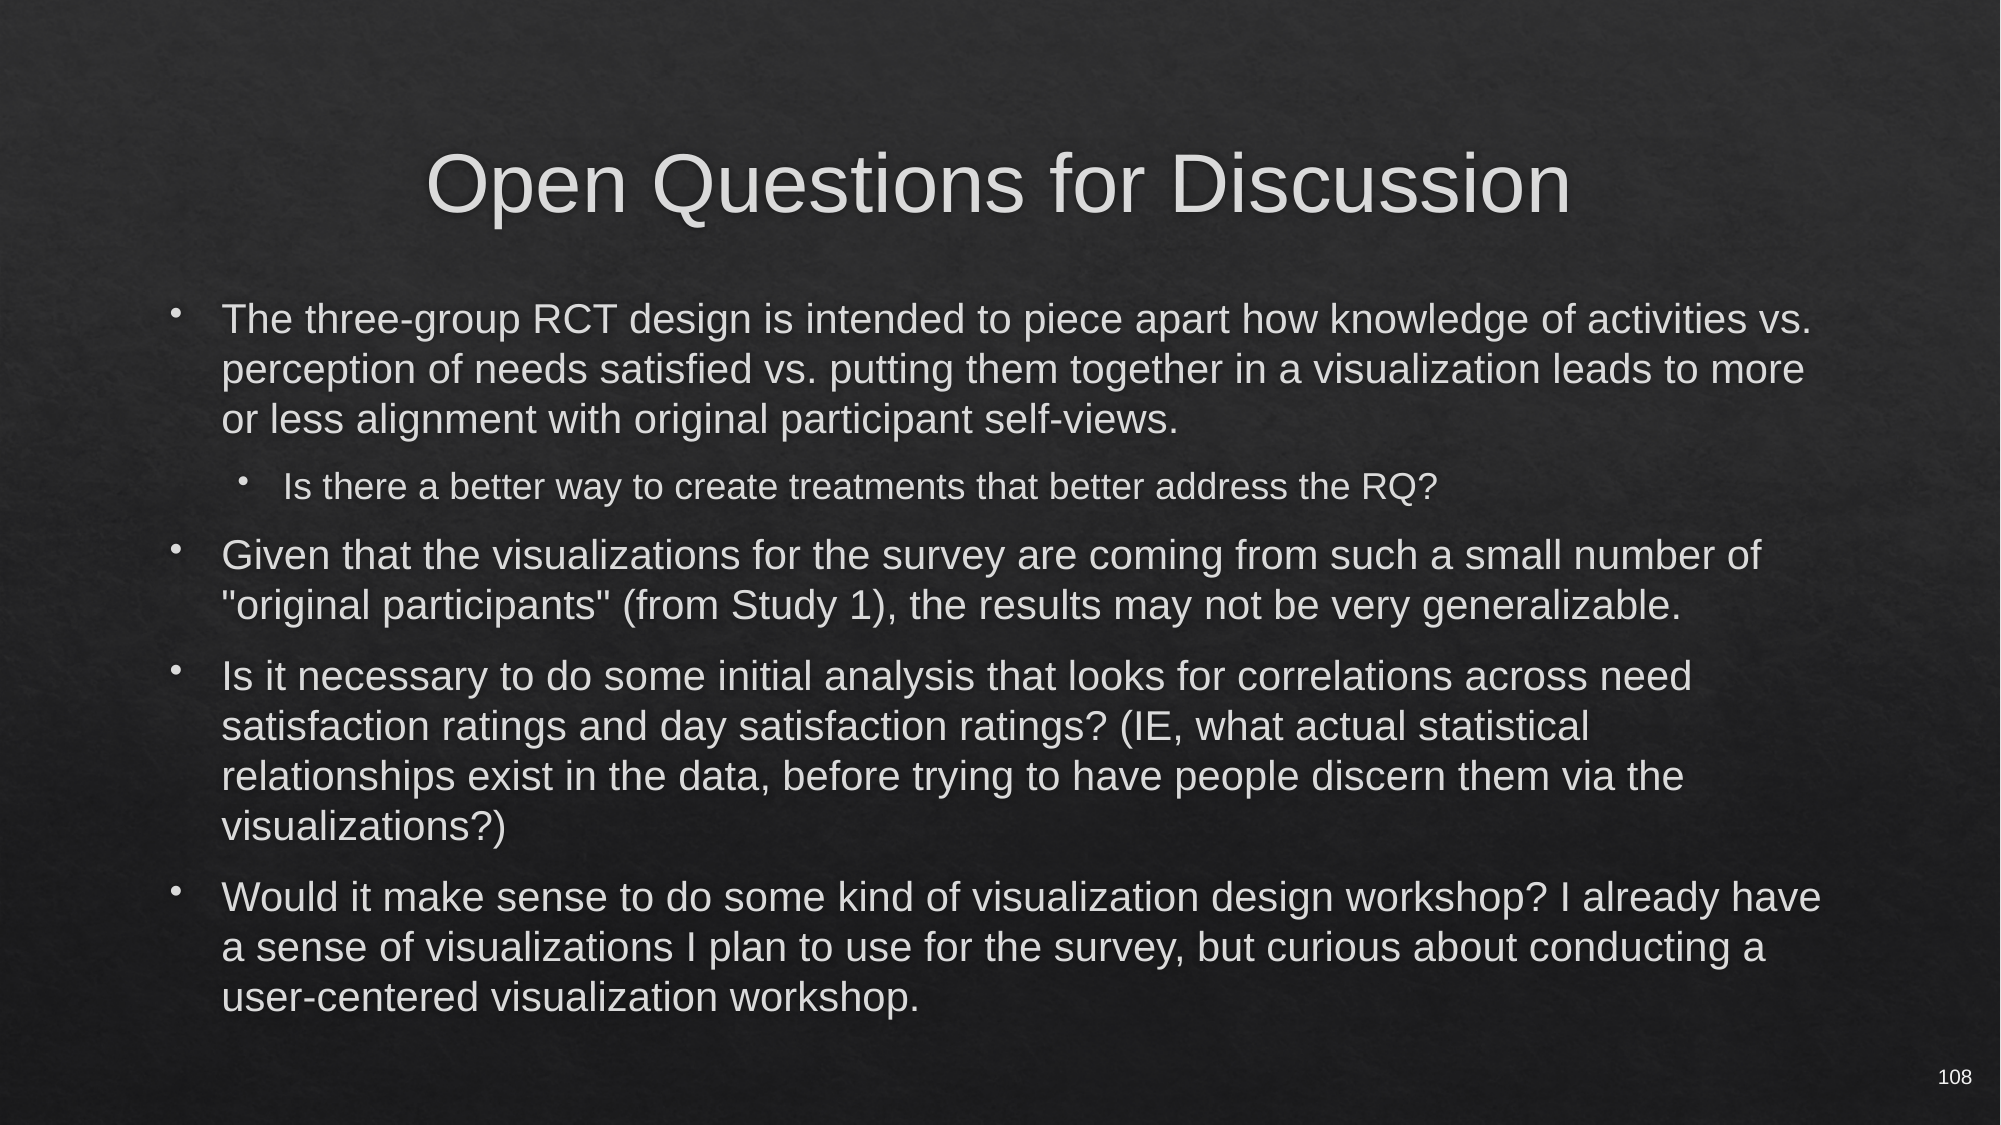

# Open Questions for Discussion
The three-group RCT design is intended to piece apart how knowledge of activities vs. perception of needs satisfied vs. putting them together in a visualization leads to more or less alignment with original participant self-views.
Is there a better way to create treatments that better address the RQ?
Given that the visualizations for the survey are coming from such a small number of "original participants" (from Study 1), the results may not be very generalizable.
Is it necessary to do some initial analysis that looks for correlations across need satisfaction ratings and day satisfaction ratings? (IE, what actual statistical relationships exist in the data, before trying to have people discern them via the visualizations?)
Would it make sense to do some kind of visualization design workshop? I already have a sense of visualizations I plan to use for the survey, but curious about conducting a user-centered visualization workshop.

108